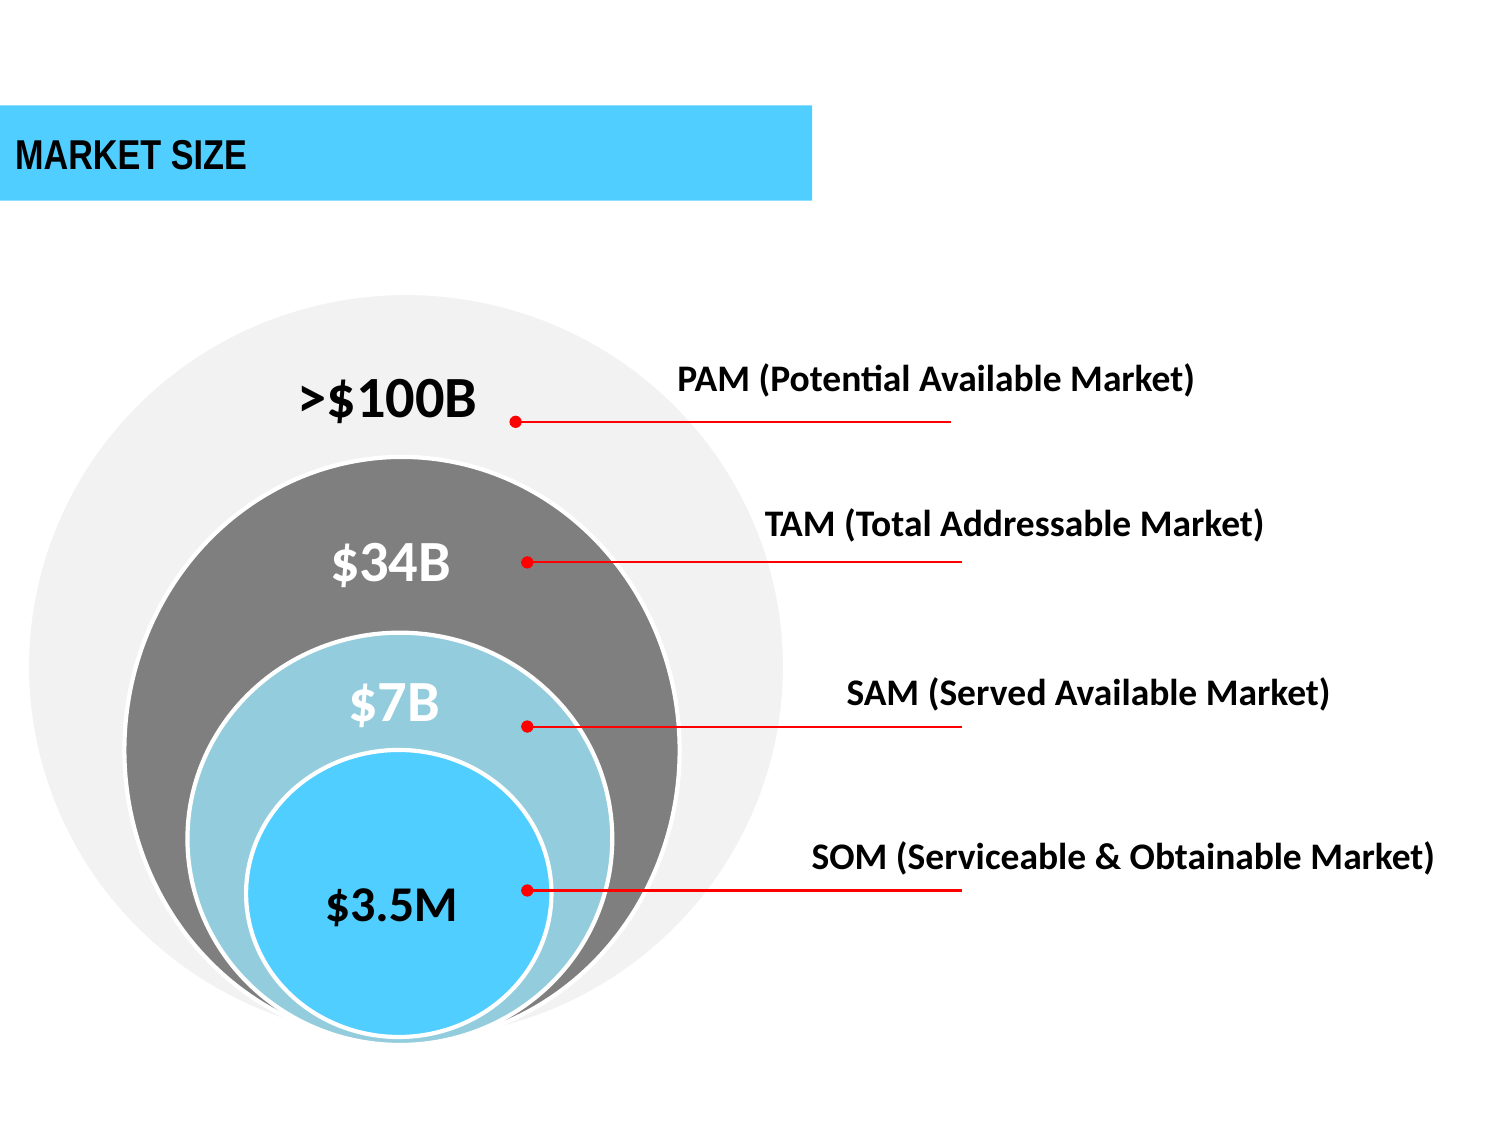

MARKET SIZE

PAM (Potential Available Market)
>$100B

TAM (Total Addressable Market)
$34B

$7B
SAM (Served Available Market)

SOM (Serviceable & Obtainable Market)
$3.5M